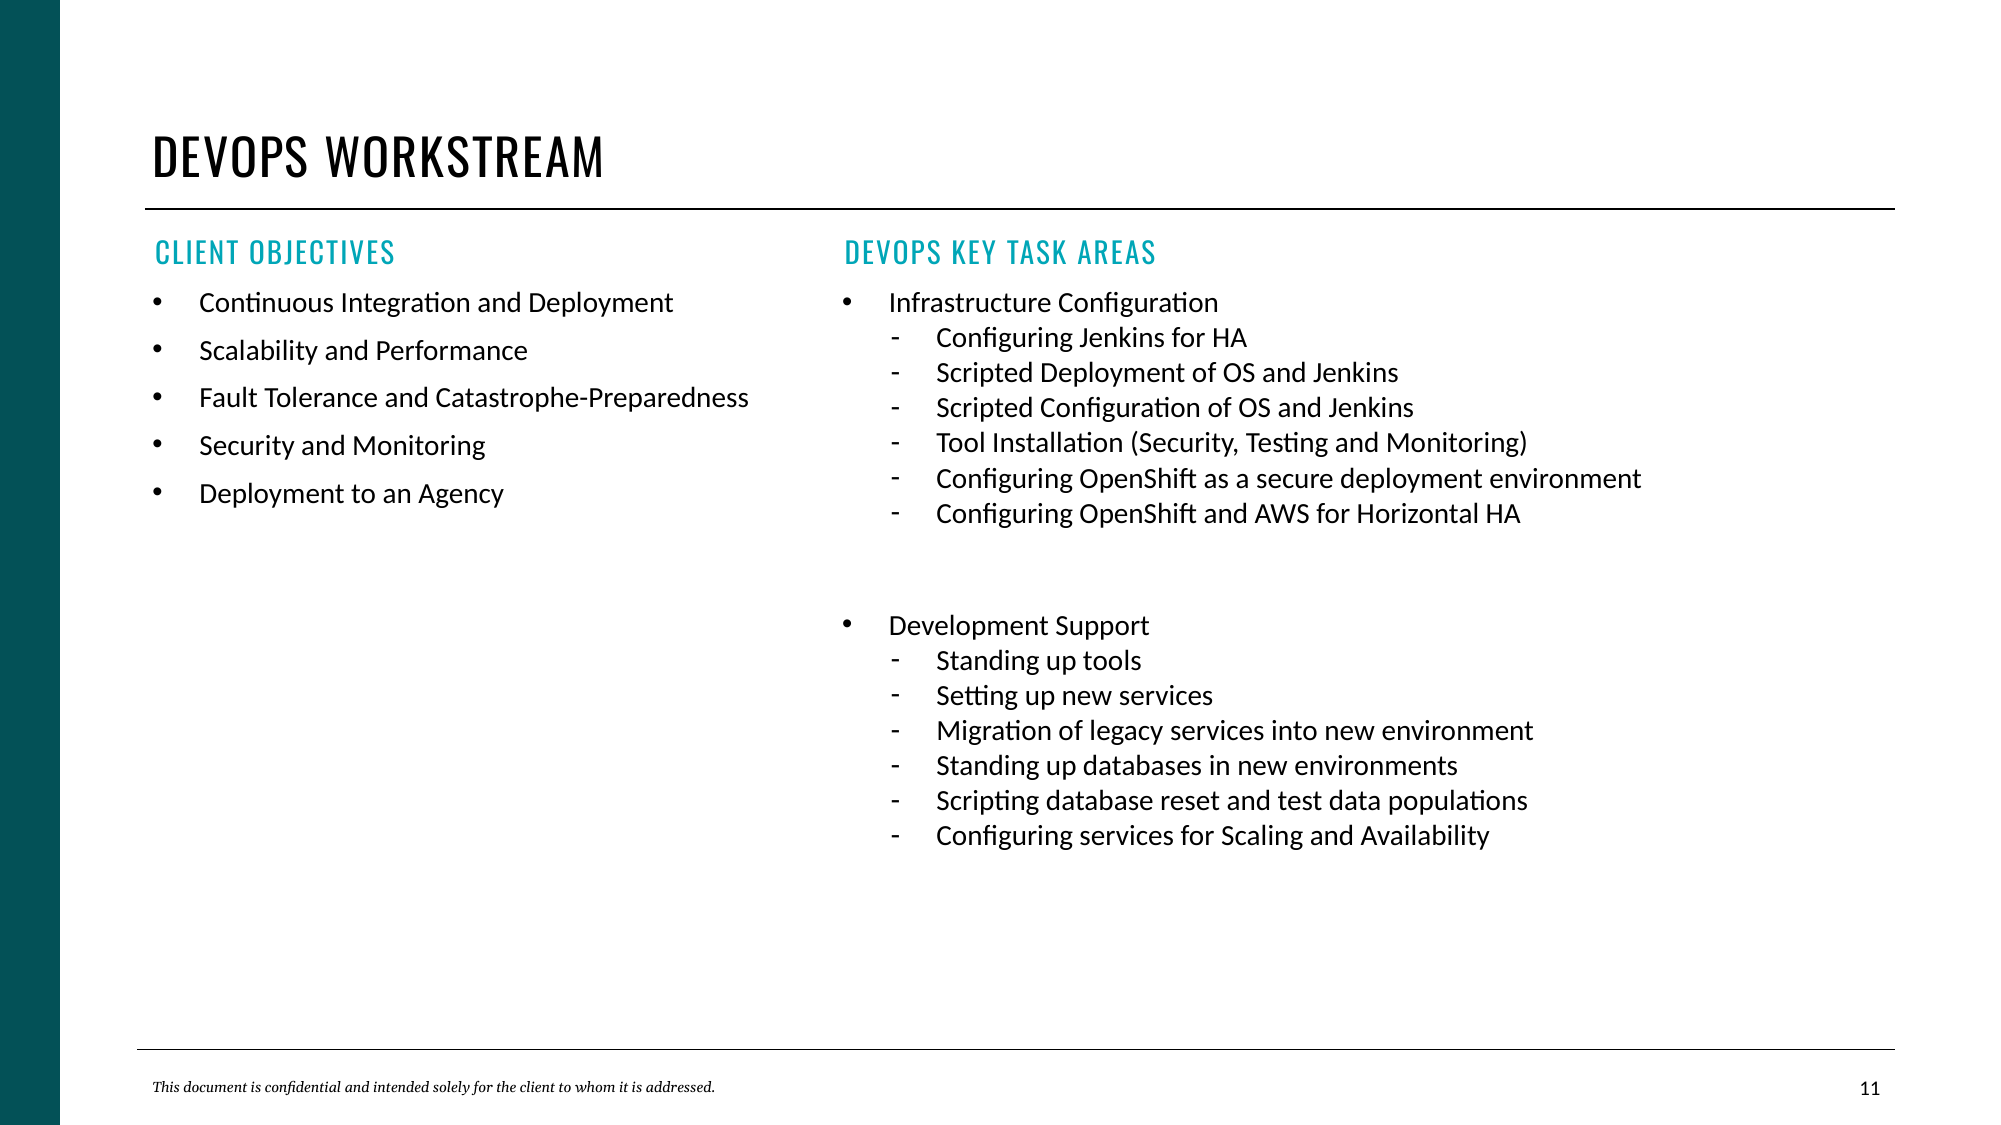

# DevOps WorkStream
DevOps Key task areas
Infrastructure Configuration
Configuring Jenkins for HA
Scripted Deployment of OS and Jenkins
Scripted Configuration of OS and Jenkins
Tool Installation (Security, Testing and Monitoring)
Configuring OpenShift as a secure deployment environment
Configuring OpenShift and AWS for Horizontal HA

Development Support
Standing up tools
Setting up new services
Migration of legacy services into new environment
Standing up databases in new environments
Scripting database reset and test data populations
Configuring services for Scaling and Availability

Client Objectives
Continuous Integration and Deployment
Scalability and Performance
Fault Tolerance and Catastrophe-Preparedness
Security and Monitoring
Deployment to an Agency

This document is confidential and intended solely for the client to whom it is addressed.
11